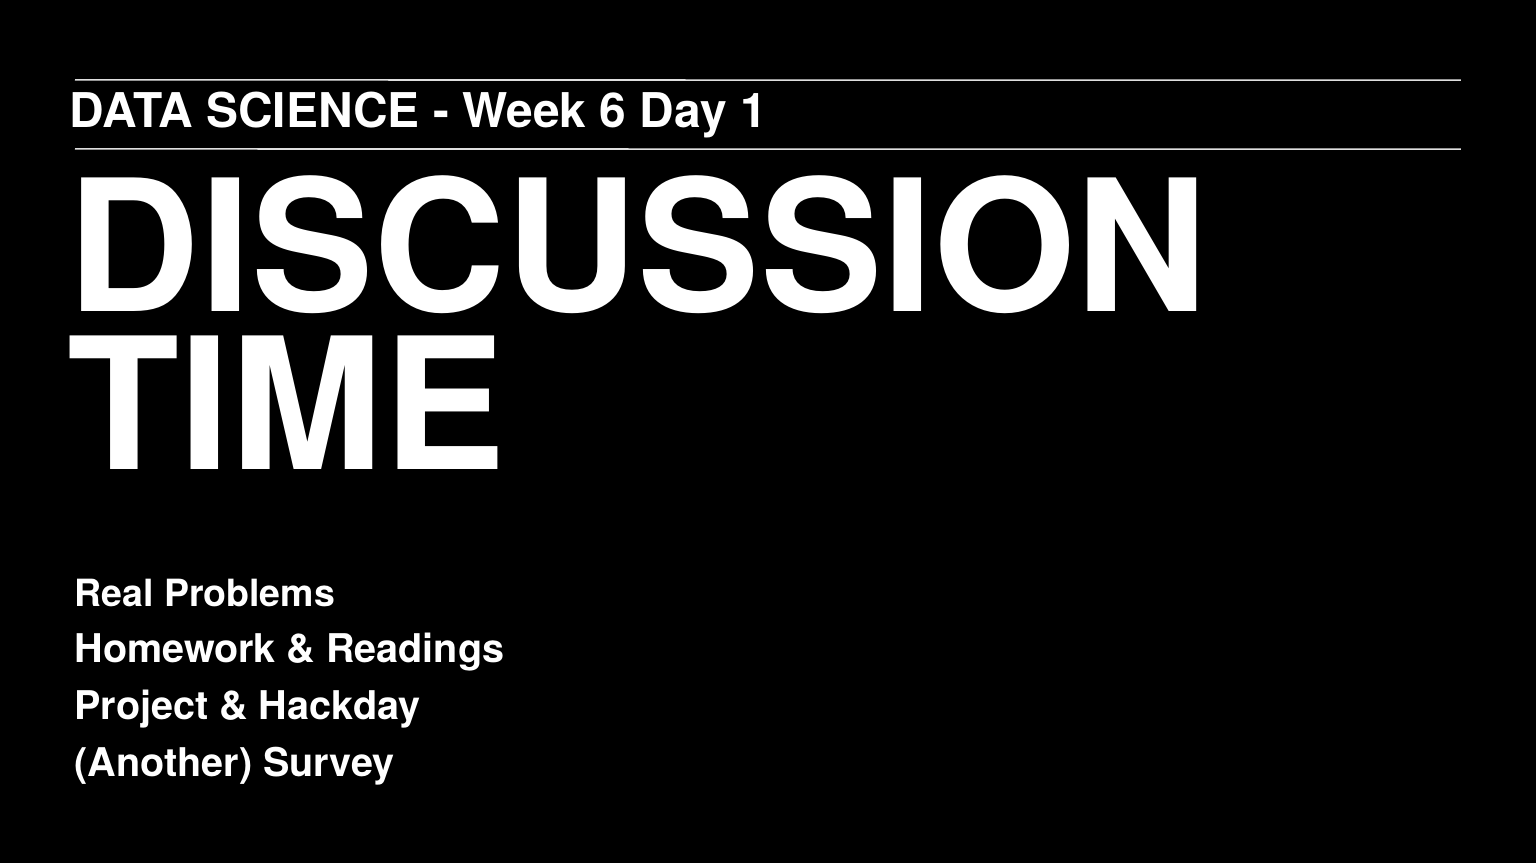

DATA SCIENCE - Week 6 Day 1

DISCUSSION TIME

Real Problems
Homework & Readings
Project & Hackday
(Another) Survey